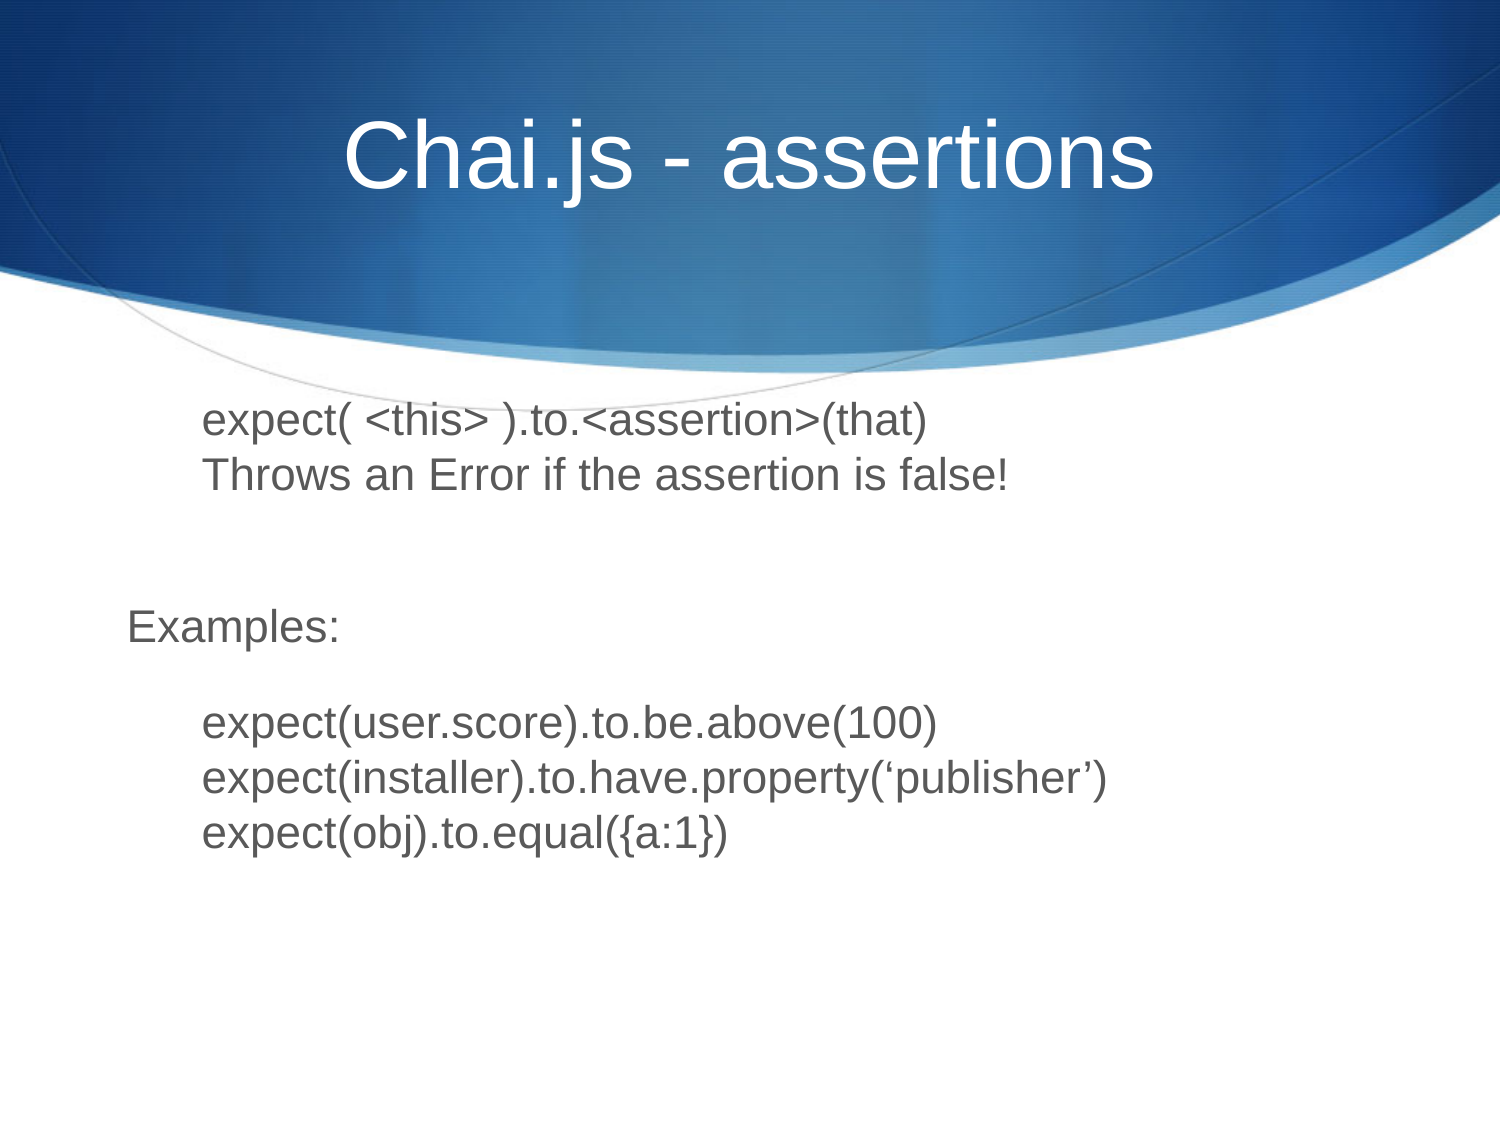

Chai.js - assertions
expect( <this> ).to.<assertion>(that)
Throws an Error if the assertion is false!
Examples:
expect(user.score).to.be.above(100)
expect(installer).to.have.property(‘publisher’)
expect(obj).to.equal({a:1})